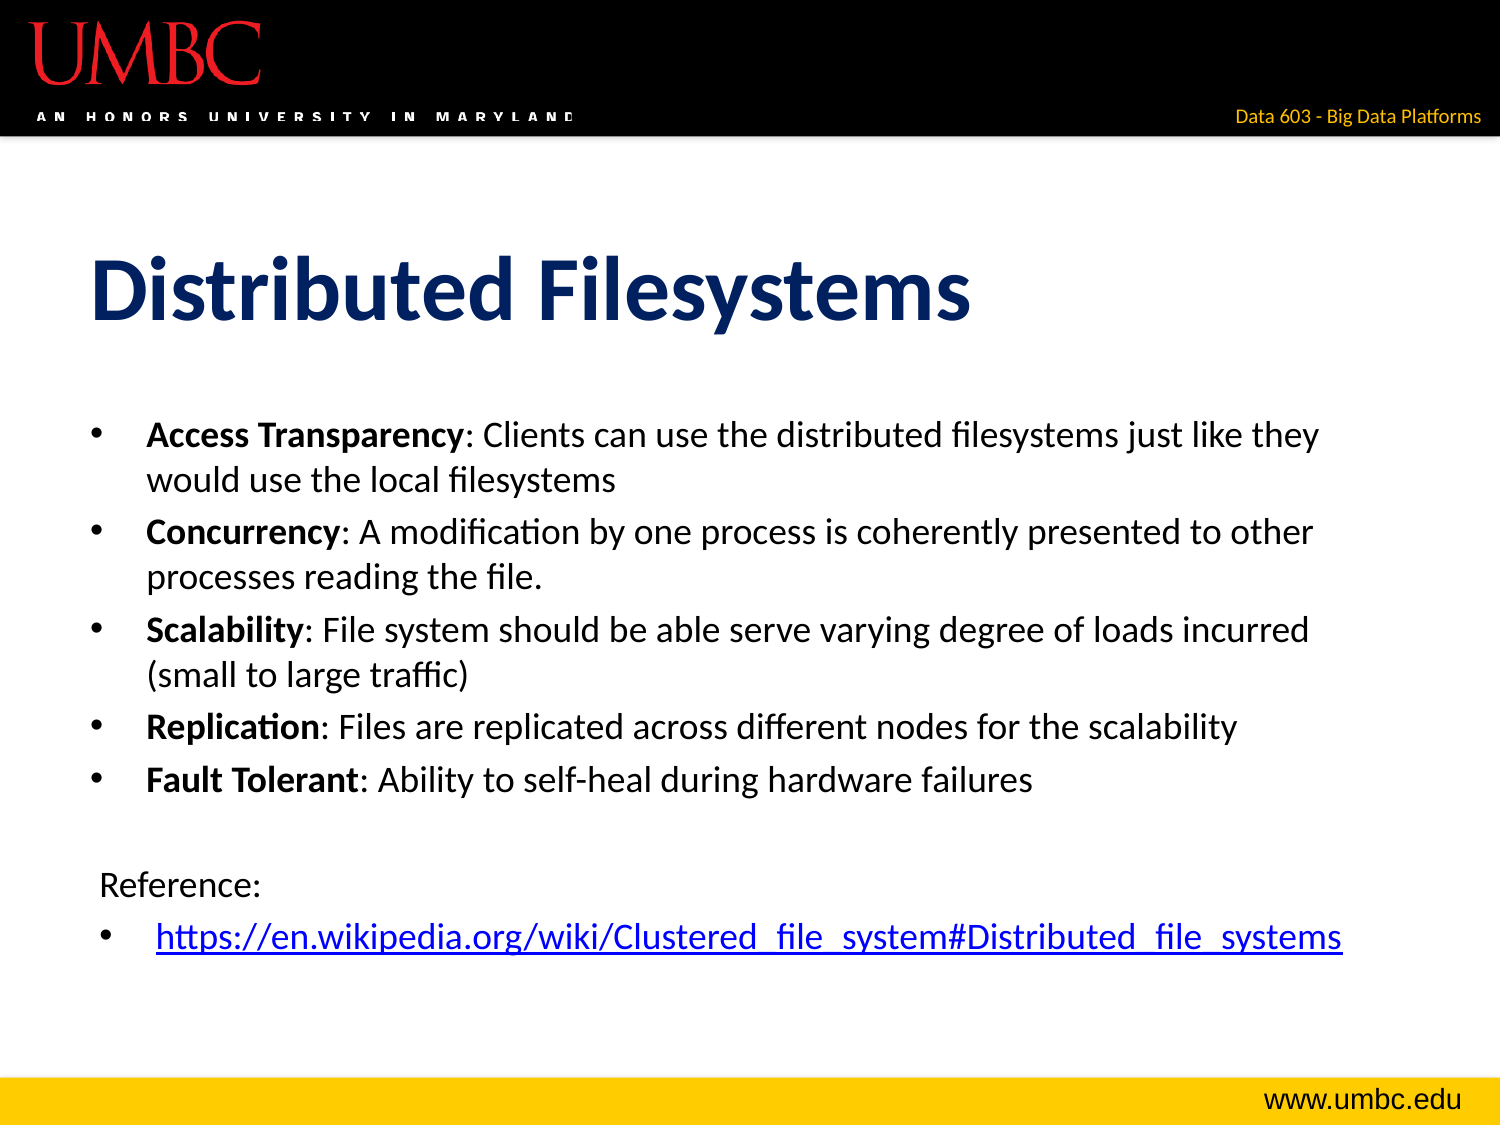

# Distributed Filesystems
Access Transparency: Clients can use the distributed filesystems just like they would use the local filesystems
Concurrency: A modification by one process is coherently presented to other processes reading the file.
Scalability: File system should be able serve varying degree of loads incurred (small to large traffic)
Replication: Files are replicated across different nodes for the scalability
Fault Tolerant: Ability to self-heal during hardware failures

Reference:
https://en.wikipedia.org/wiki/Clustered_file_system#Distributed_file_systems